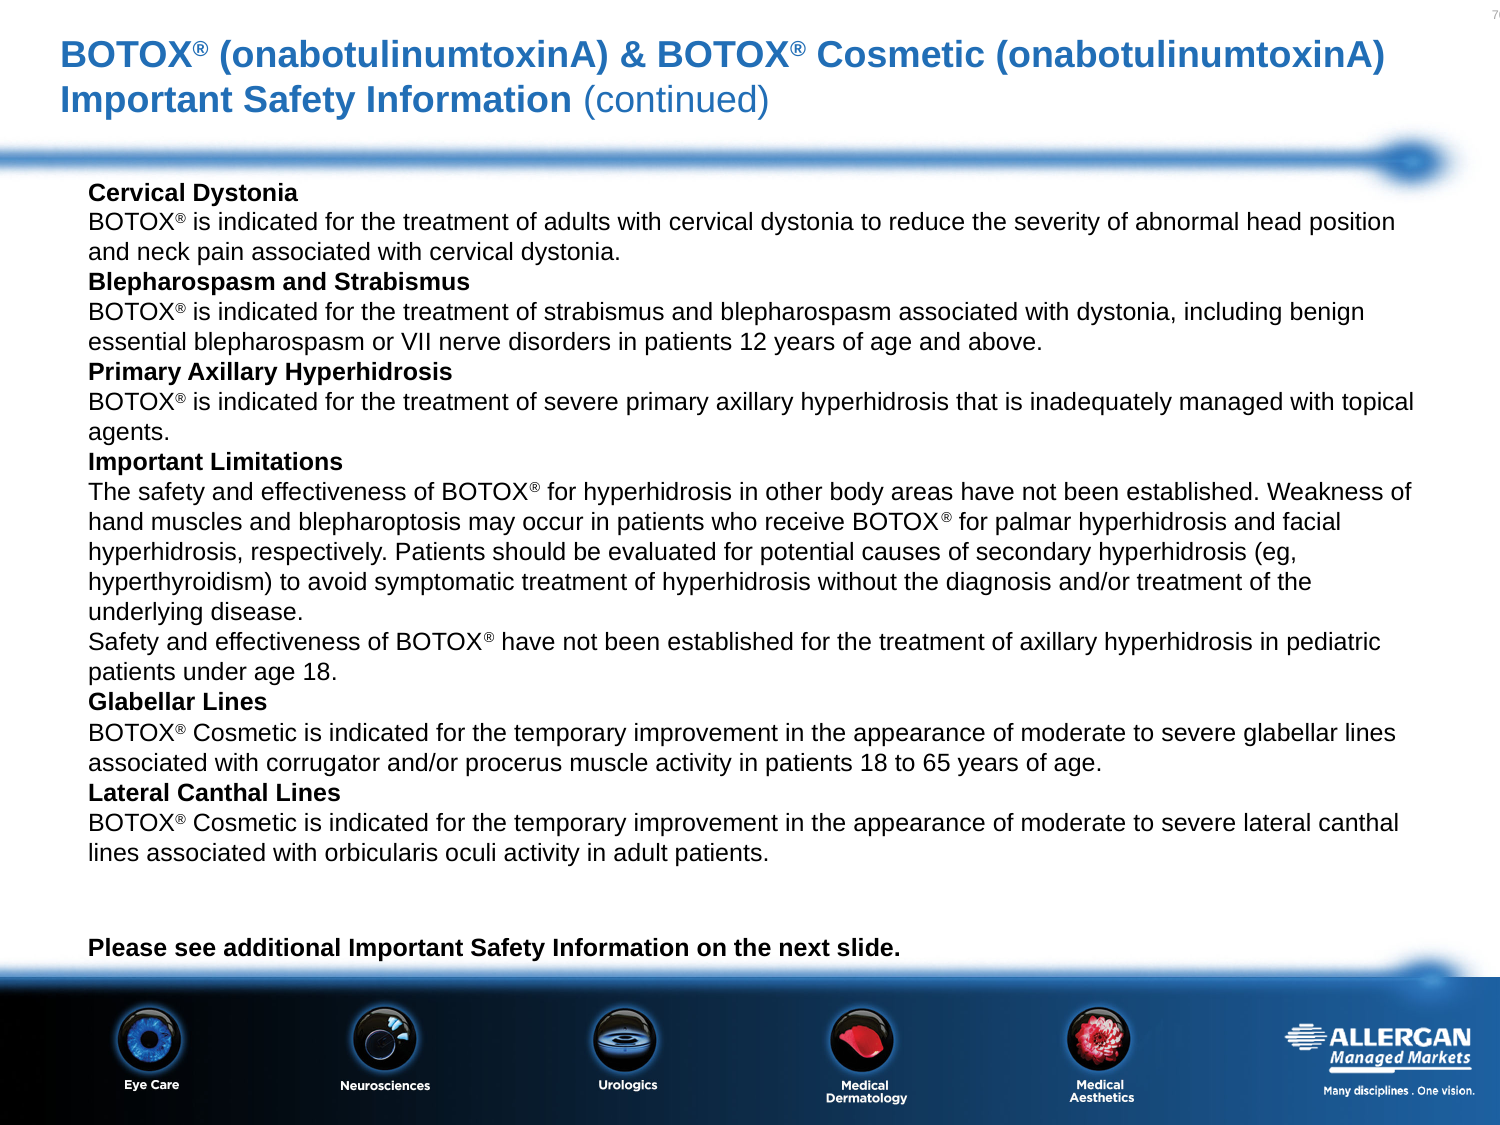

# BOTOX® (onabotulinumtoxinA) & BOTOX® Cosmetic (onabotulinumtoxinA) Important Safety Information (continued)
Cervical Dystonia
BOTOX® is indicated for the treatment of adults with cervical dystonia to reduce the severity of abnormal head position and neck pain associated with cervical dystonia.
Blepharospasm and Strabismus
BOTOX® is indicated for the treatment of strabismus and blepharospasm associated with dystonia, including benign essential blepharospasm or VII nerve disorders in patients 12 years of age and above.
Primary Axillary Hyperhidrosis
BOTOX® is indicated for the treatment of severe primary axillary hyperhidrosis that is inadequately managed with topical agents.
Important Limitations
The safety and effectiveness of BOTOX® for hyperhidrosis in other body areas have not been established. Weakness of hand muscles and blepharoptosis may occur in patients who receive BOTOX® for palmar hyperhidrosis and facial hyperhidrosis, respectively. Patients should be evaluated for potential causes of secondary hyperhidrosis (eg, hyperthyroidism) to avoid symptomatic treatment of hyperhidrosis without the diagnosis and/or treatment of the underlying disease.
Safety and effectiveness of BOTOX® have not been established for the treatment of axillary hyperhidrosis in pediatric patients under age 18.
Glabellar Lines
BOTOX® Cosmetic is indicated for the temporary improvement in the appearance of moderate to severe glabellar lines associated with corrugator and/or procerus muscle activity in patients 18 to 65 years of age.
Lateral Canthal Lines
BOTOX® Cosmetic is indicated for the temporary improvement in the appearance of moderate to severe lateral canthal lines associated with orbicularis oculi activity in adult patients.

Please see additional Important Safety Information on the next slide.